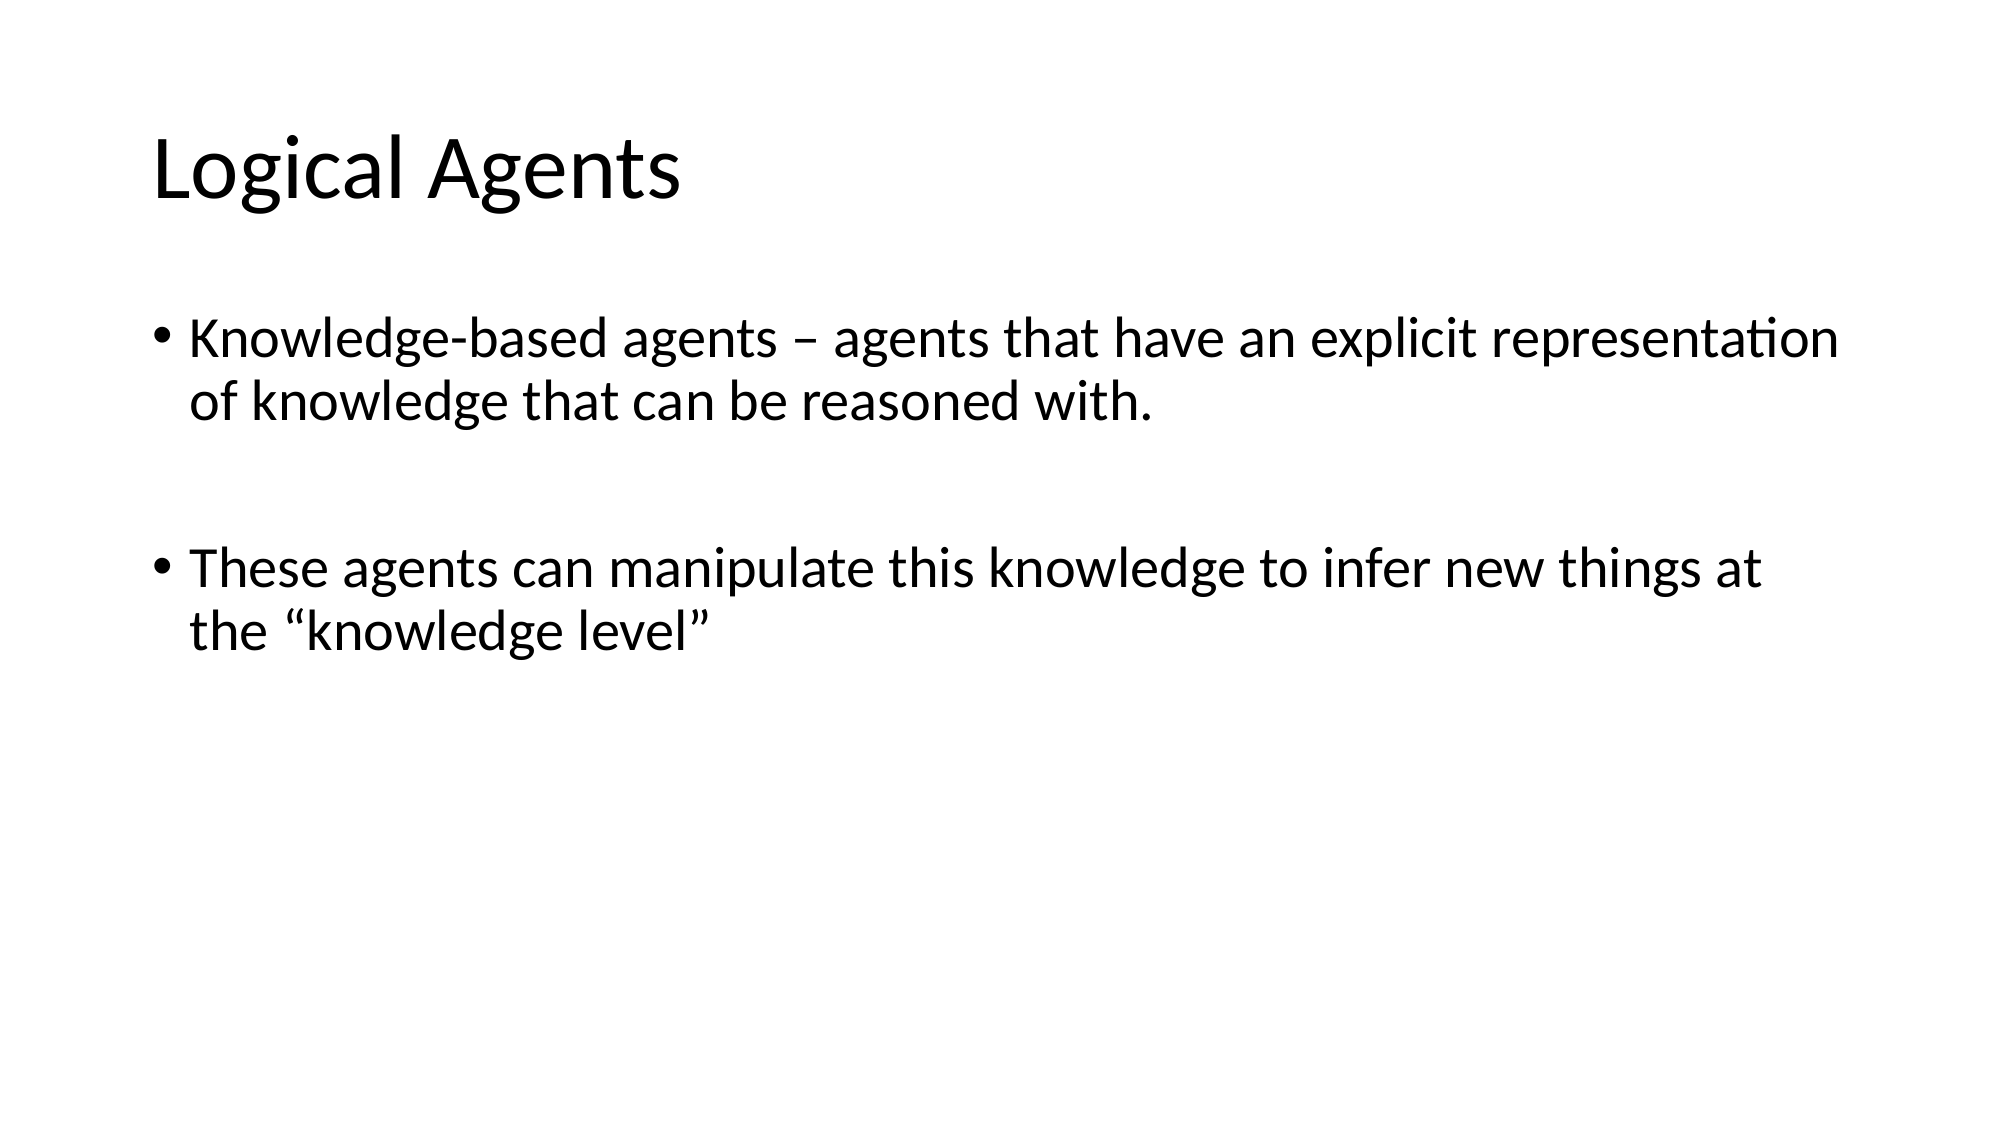

# Logical Agents
Knowledge-based agents – agents that have an explicit representation of knowledge that can be reasoned with.

These agents can manipulate this knowledge to infer new things at the “knowledge level”